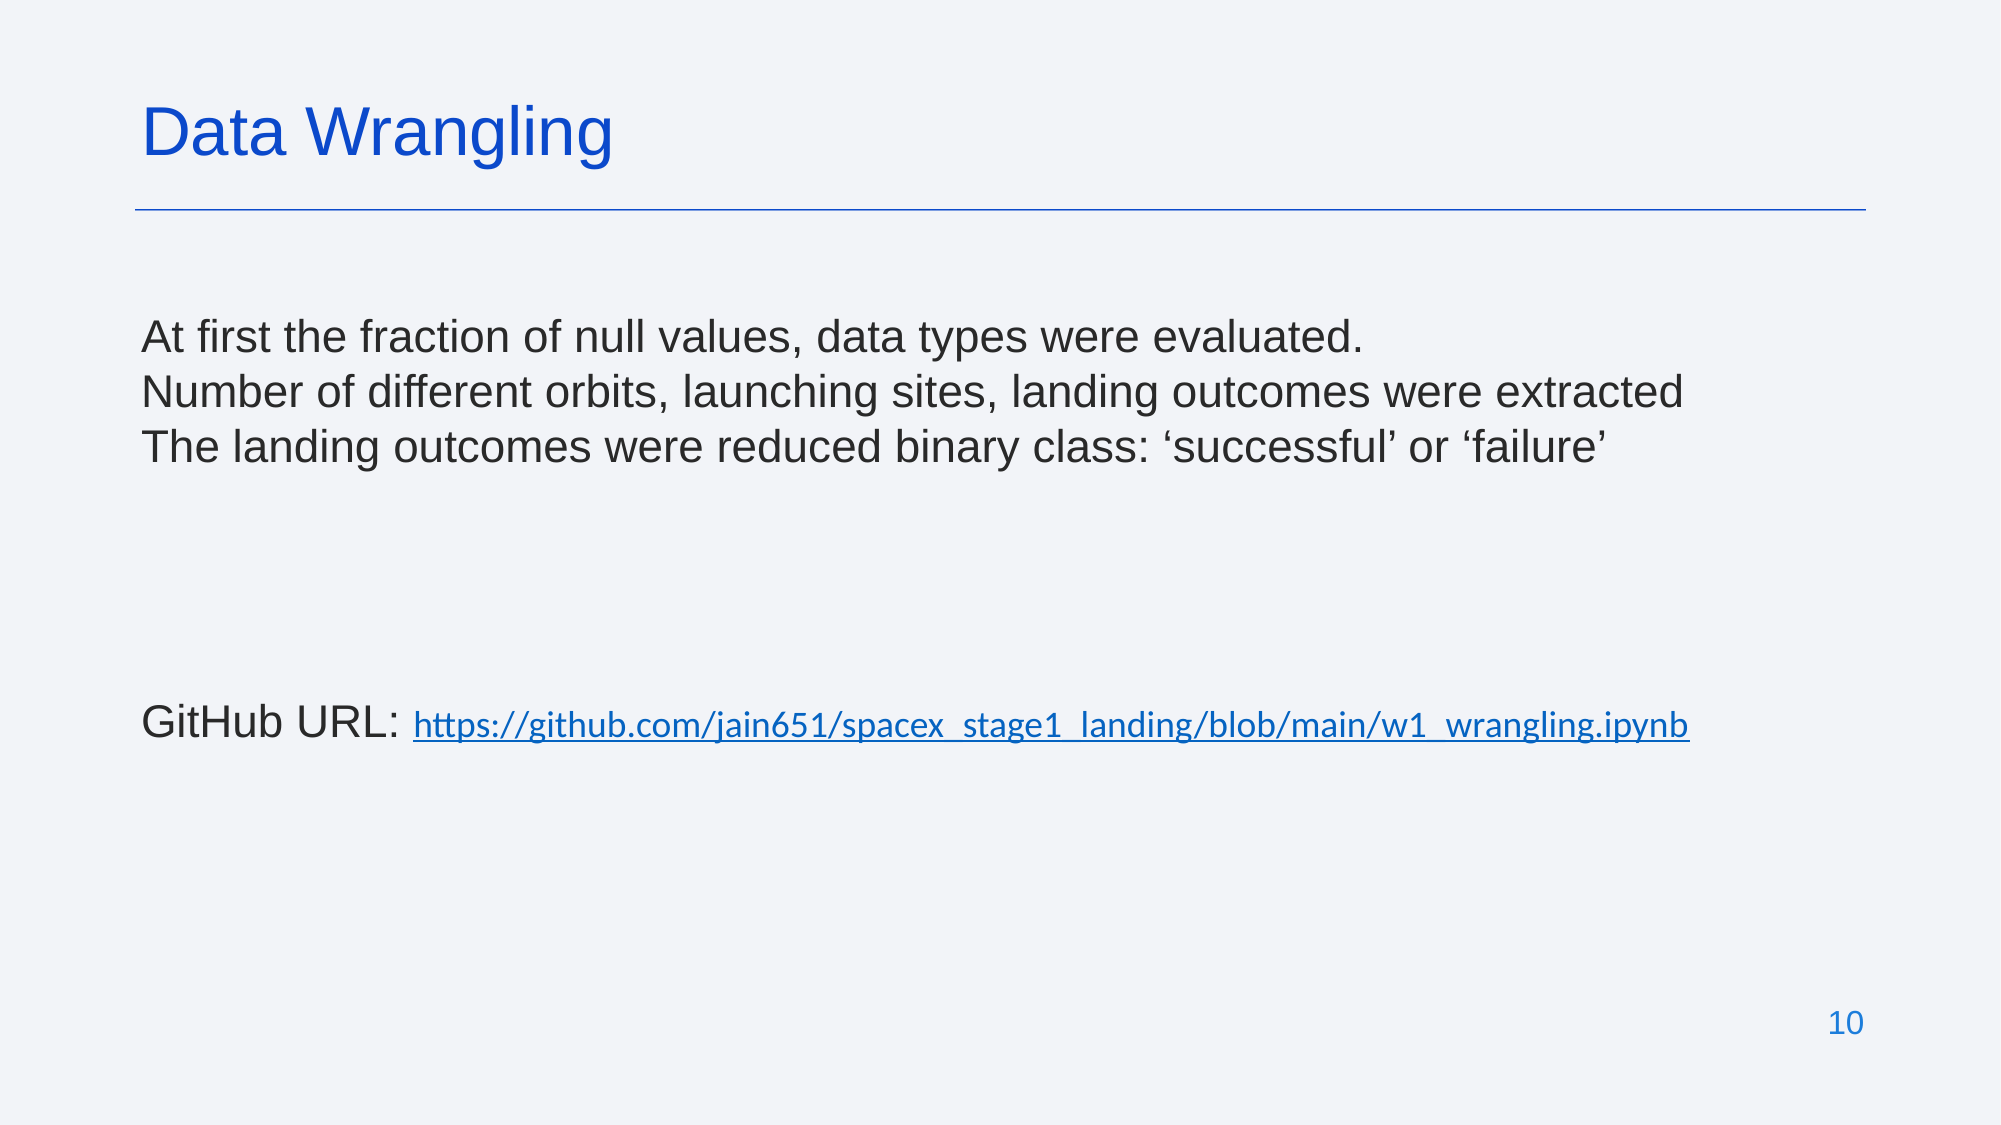

Data Wrangling
At first the fraction of null values, data types were evaluated.
Number of different orbits, launching sites, landing outcomes were extracted
The landing outcomes were reduced binary class: ‘successful’ or ‘failure’

GitHub URL: https://github.com/jain651/spacex_stage1_landing/blob/main/w1_wrangling.ipynb

10